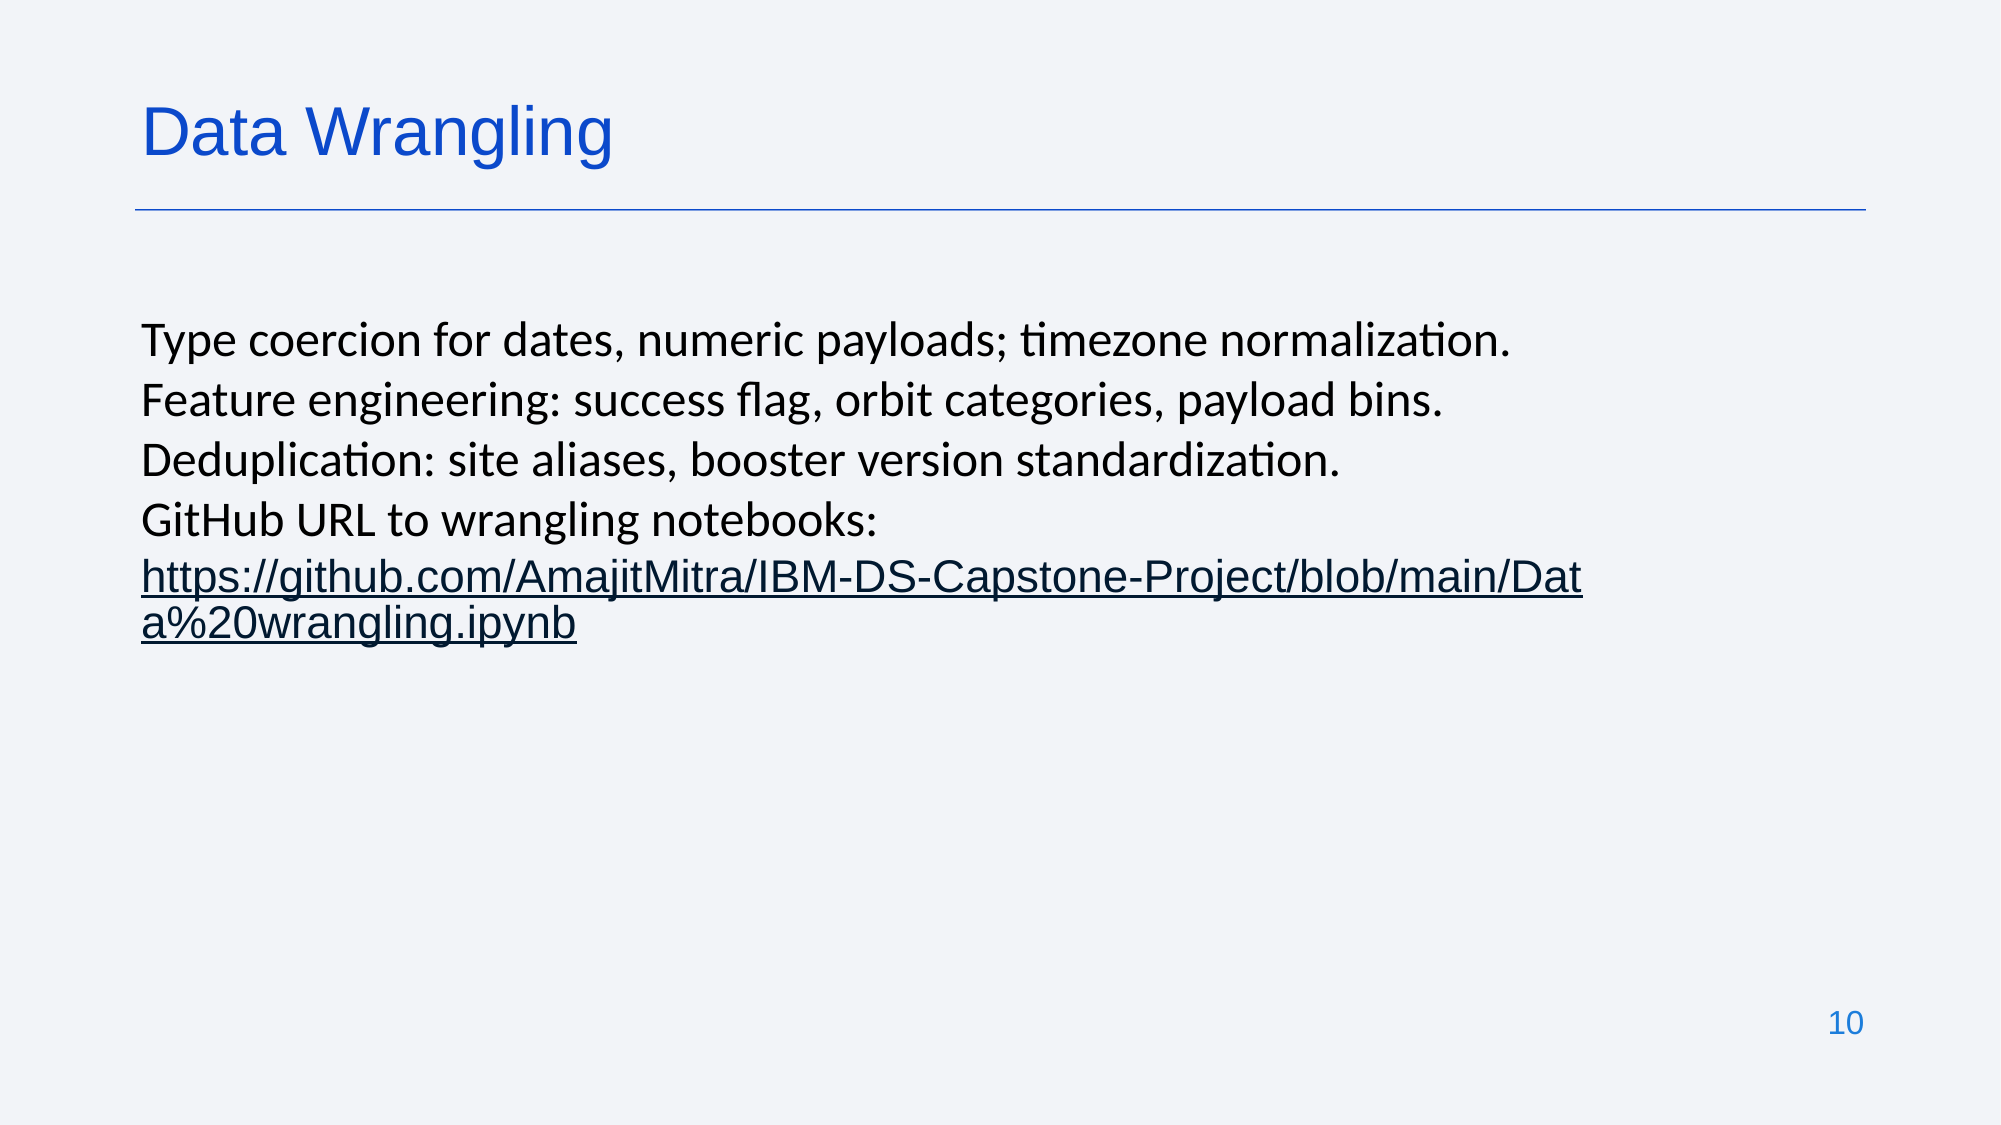

Data Wrangling
Type coercion for dates, numeric payloads; timezone normalization.
Feature engineering: success flag, orbit categories, payload bins.
Deduplication: site aliases, booster version standardization.
GitHub URL to wrangling notebooks:
https://github.com/AmajitMitra/IBM-DS-Capstone-Project/blob/main/Data%20wrangling.ipynb

10